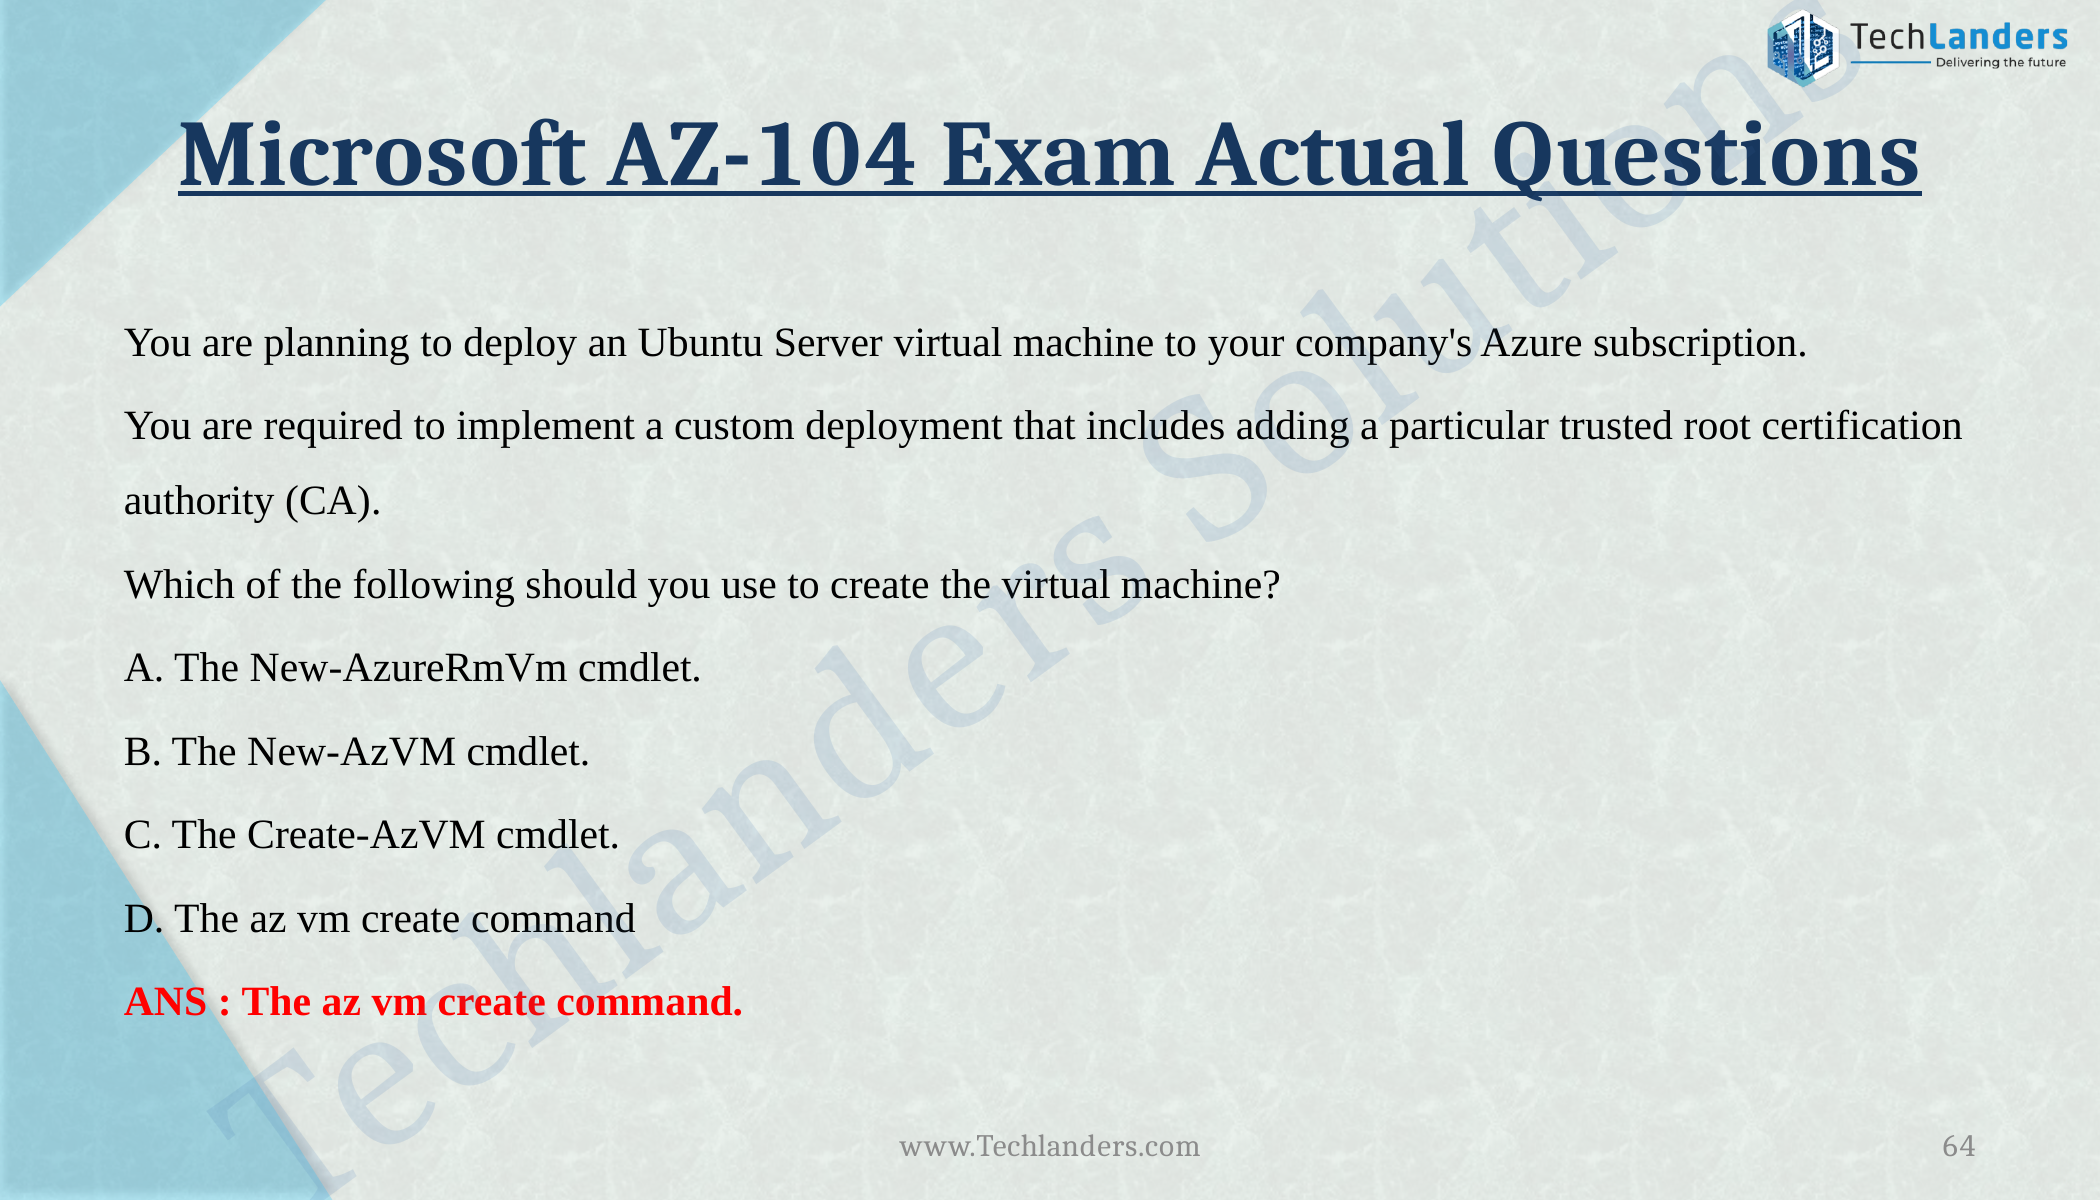

# Microsoft AZ-104 Exam Actual Questions
You are planning to deploy an Ubuntu Server virtual machine to your company's Azure subscription.
You are required to implement a custom deployment that includes adding a particular trusted root certification authority (CA).
Which of the following should you use to create the virtual machine?
A. The New-AzureRmVm cmdlet.
B. The New-AzVM cmdlet.
C. The Create-AzVM cmdlet.
D. The az vm create command
ANS : The az vm create command.

Techlanders Solutions
www.Techlanders.com
64